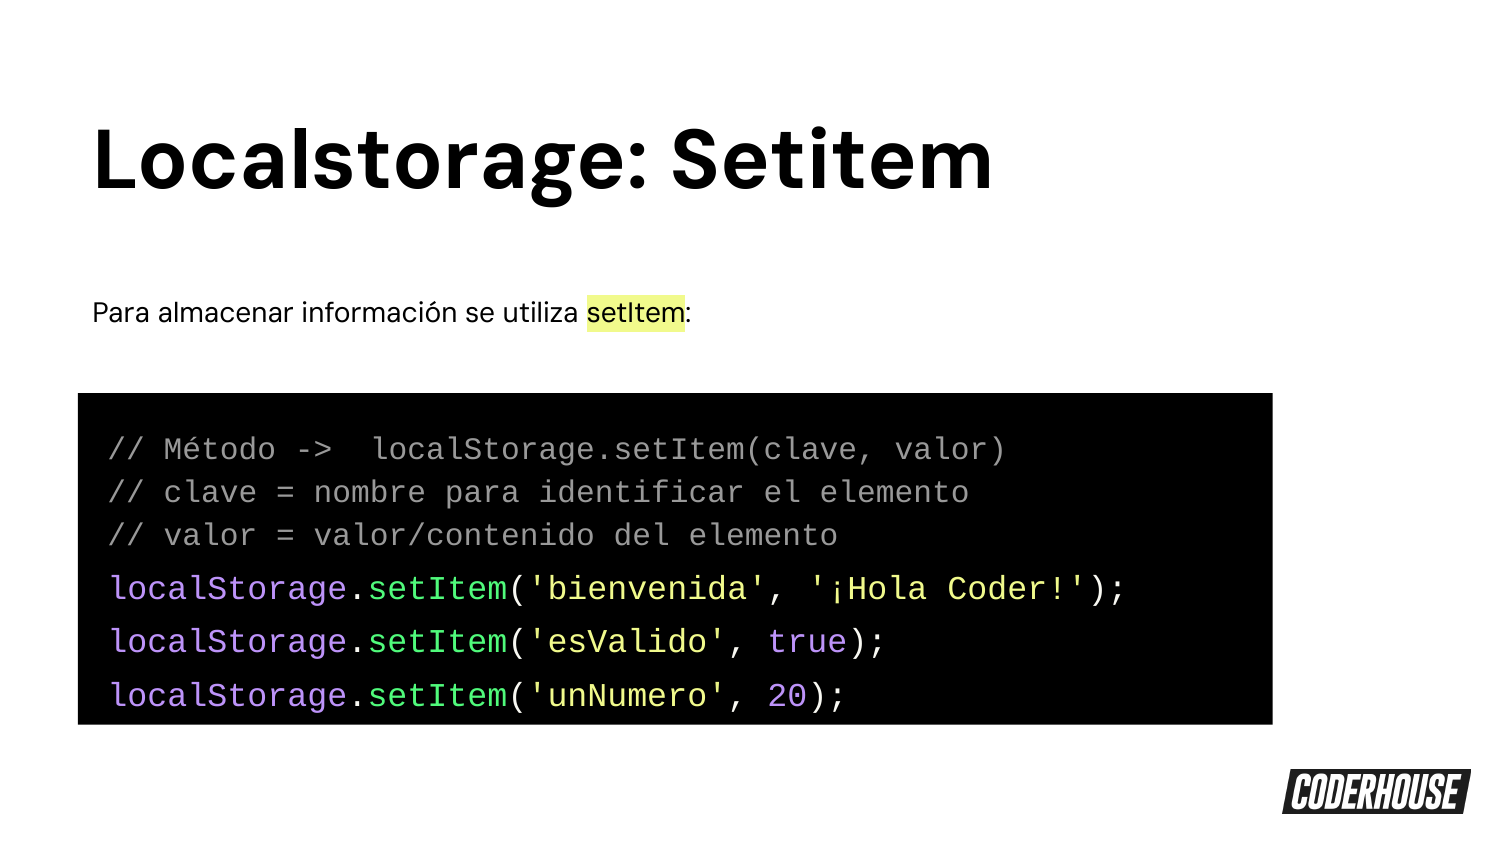

Localstorage: Setitem
Para almacenar información se utiliza setItem:
// Método ->  localStorage.setItem(clave, valor)
// clave = nombre para identificar el elemento
// valor = valor/contenido del elemento
localStorage.setItem('bienvenida', '¡Hola Coder!');
localStorage.setItem('esValido', true);
localStorage.setItem('unNumero', 20);